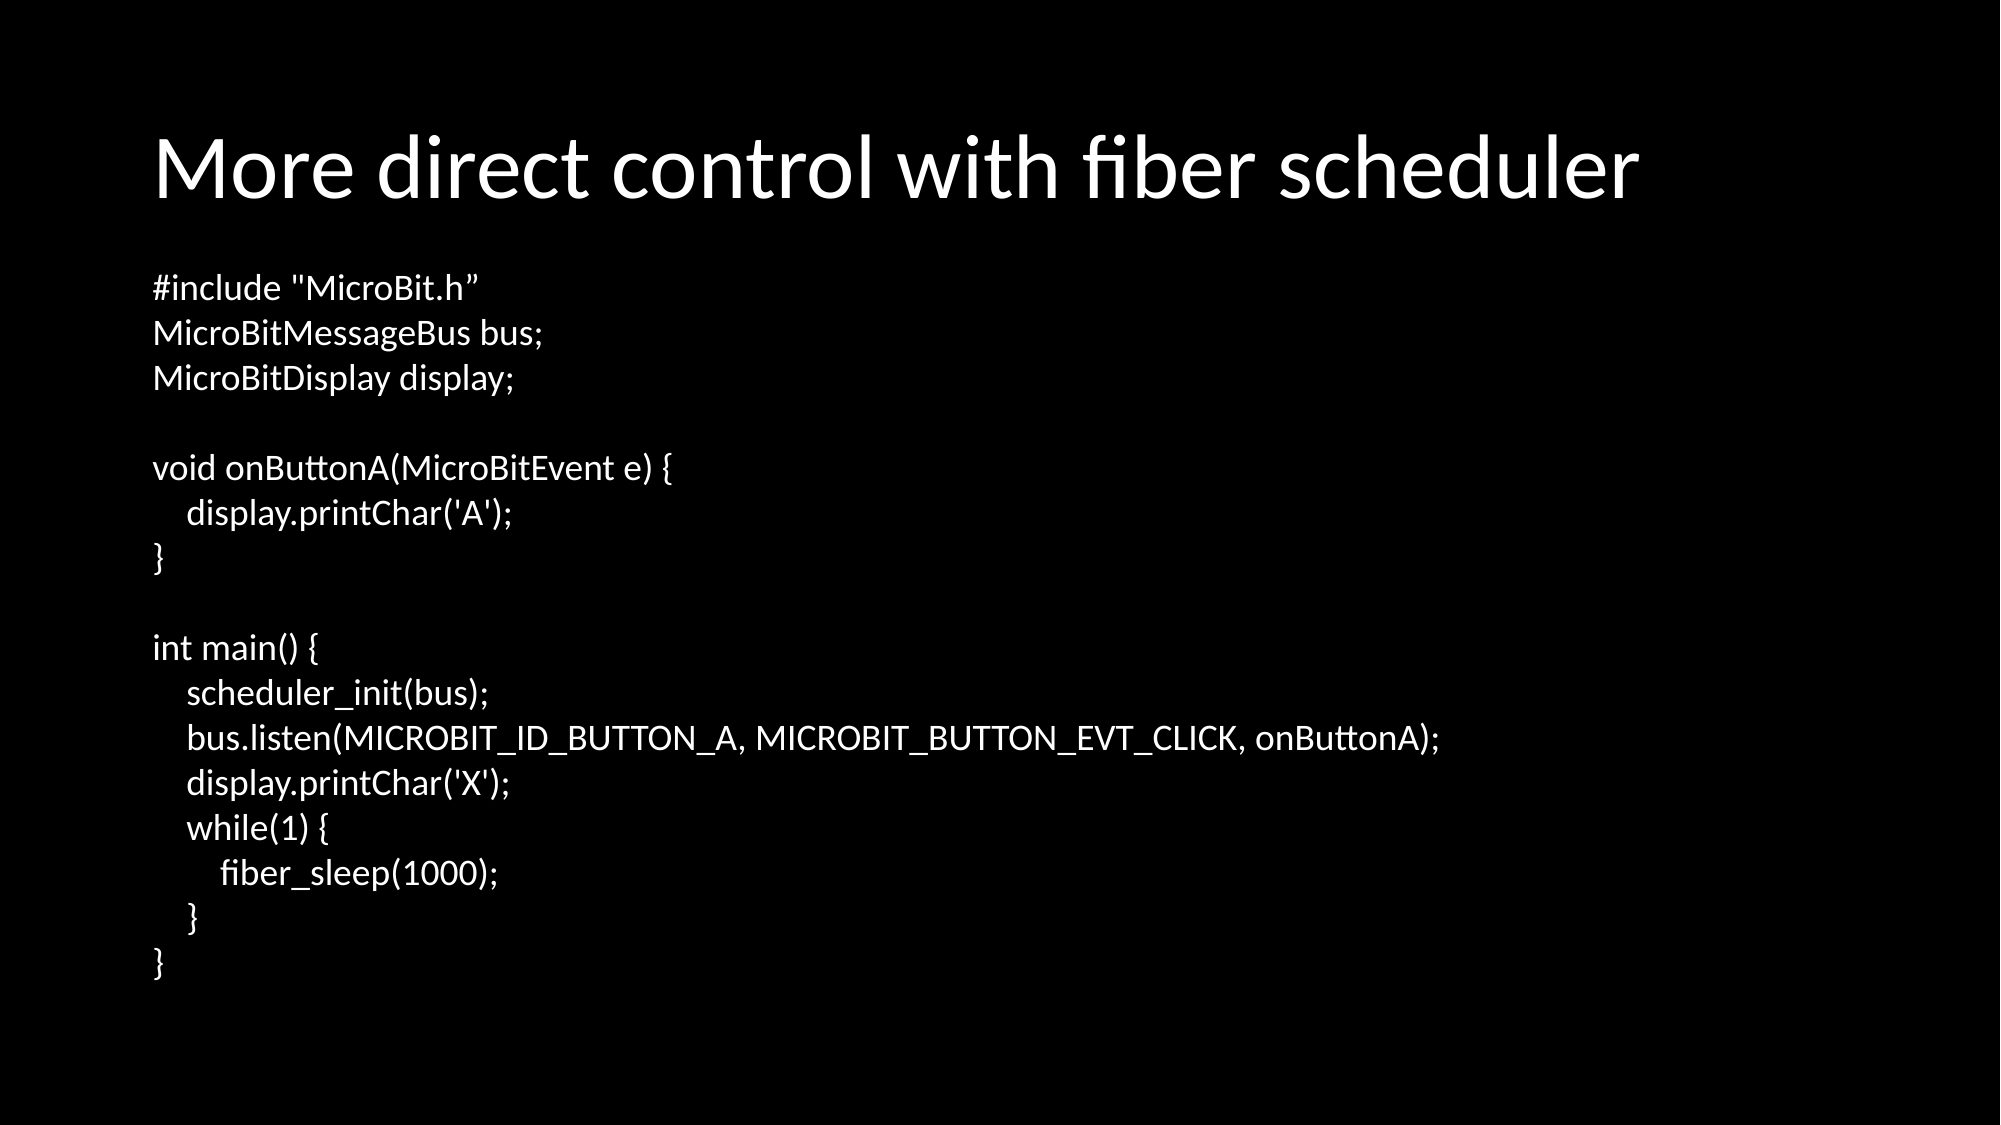

# More direct control with fiber scheduler
#include "MicroBit.h”
MicroBitMessageBus bus;
MicroBitDisplay display;
void onButtonA(MicroBitEvent e) {
    display.printChar('A');
}

int main() {
    scheduler_init(bus);
    bus.listen(MICROBIT_ID_BUTTON_A, MICROBIT_BUTTON_EVT_CLICK, onButtonA);
    display.printChar('X');
    while(1) {
        fiber_sleep(1000);
    }
}